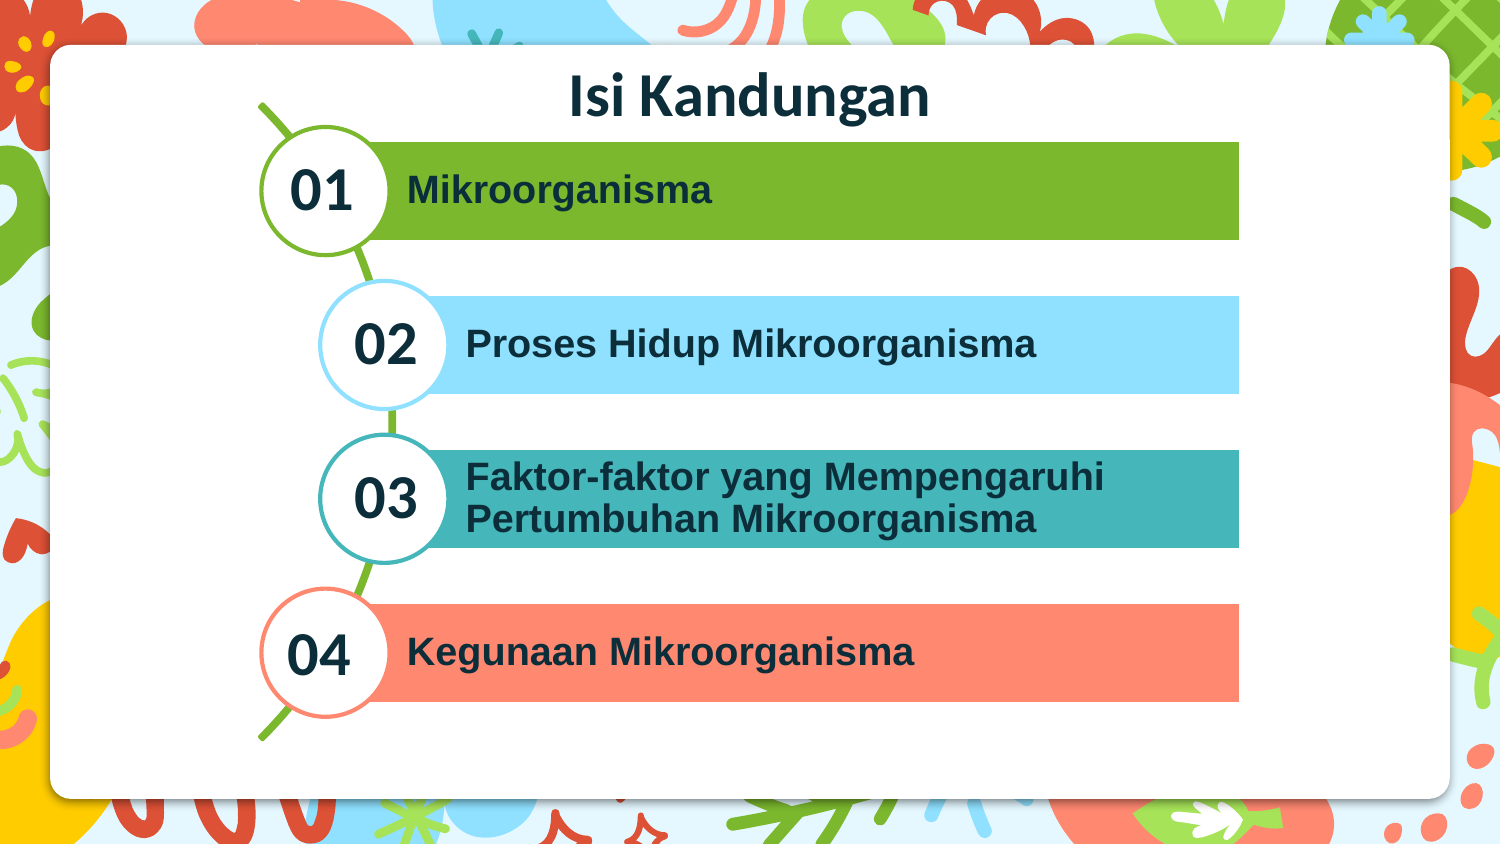

# Isi Kandungan
Mikroorganisma
Proses Hidup Mikroorganisma
Faktor-faktor yang Mempengaruhi Pertumbuhan Mikroorganisma
Kegunaan Mikroorganisma
01
02
03
04